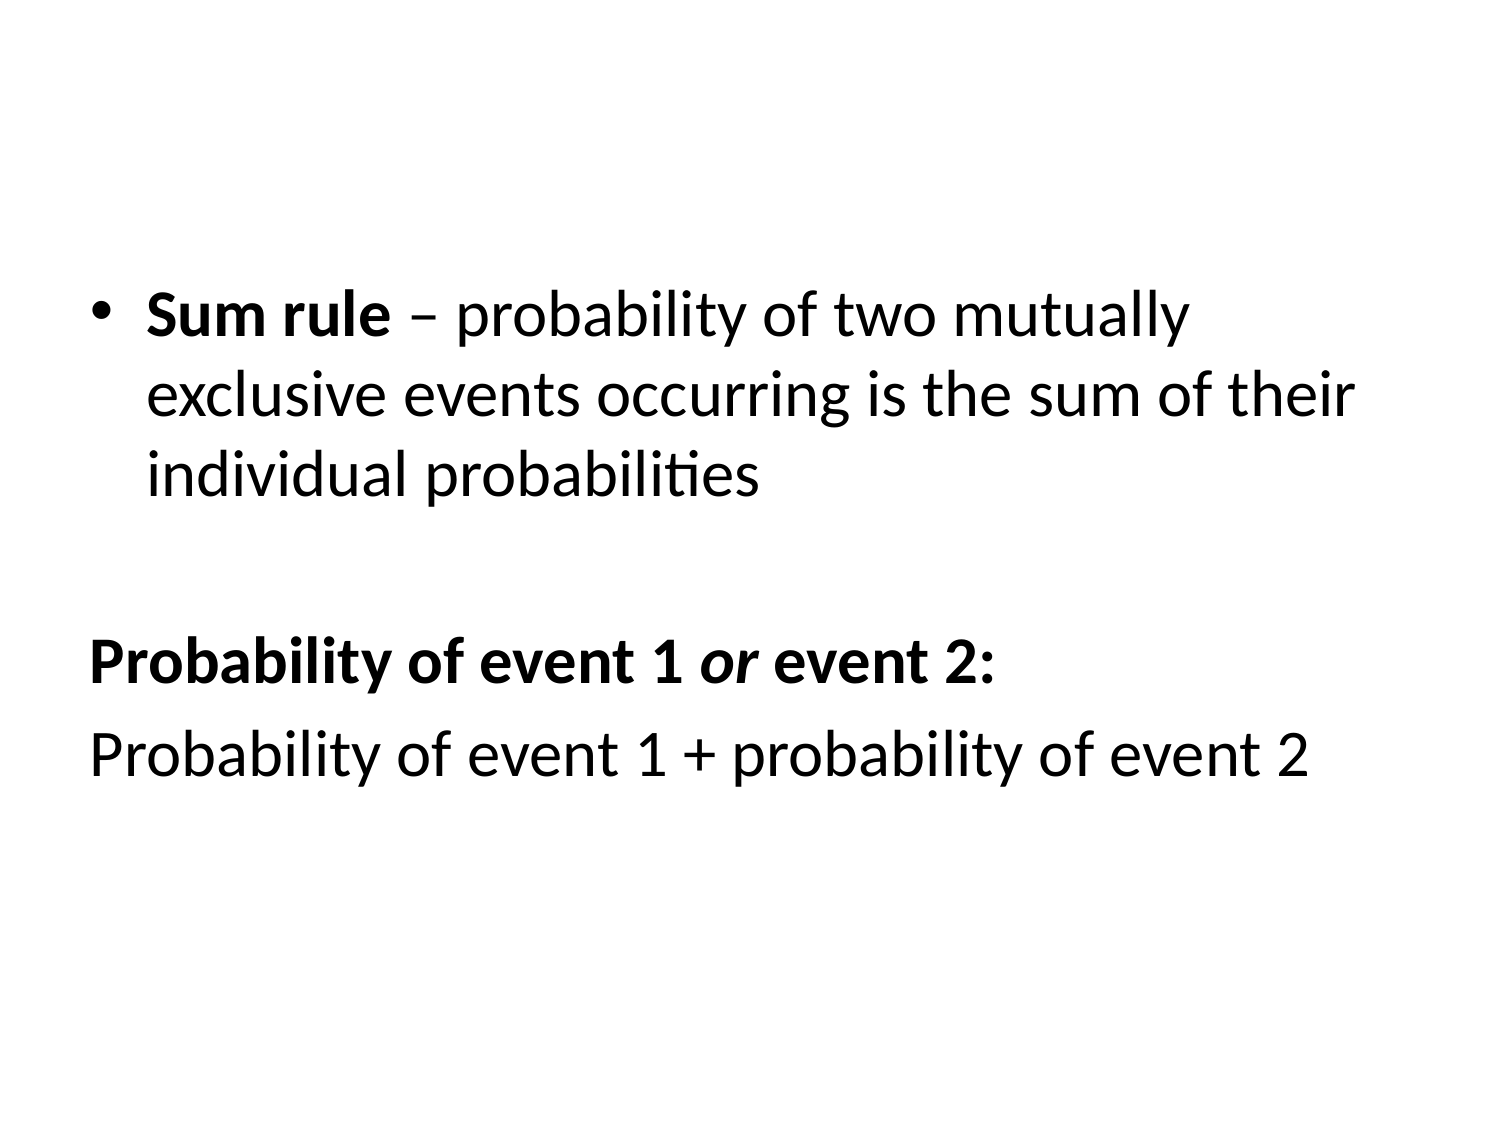

Sum rule – probability of two mutually exclusive events occurring is the sum of their individual probabilities

Probability of event 1 or event 2:
Probability of event 1 + probability of event 2